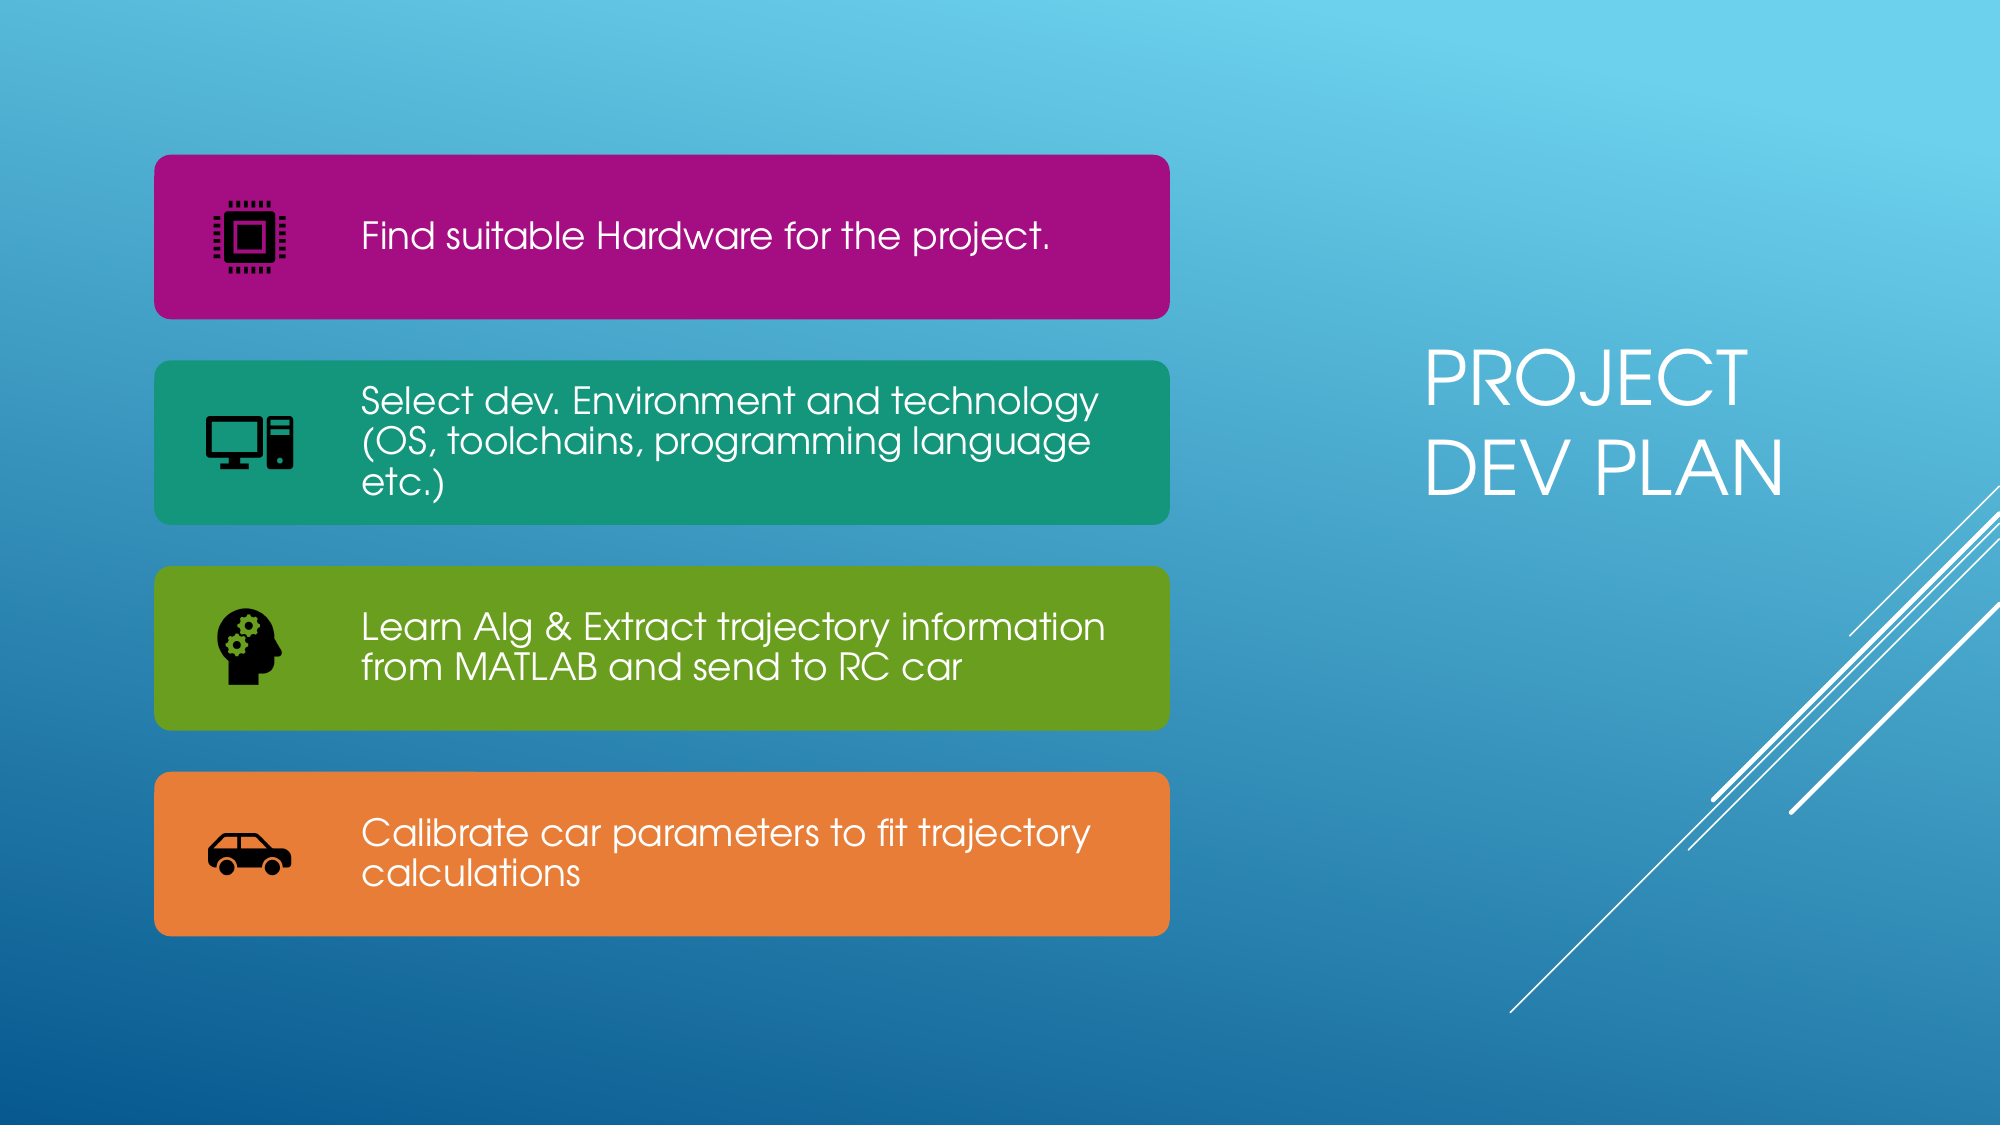

Find suitable Hardware for the project.
Select dev. Environment and technology (OS, toolchains, programming language etc.)
Learn Alg & Extract trajectory information from MATLAB and send to RC car
Calibrate car parameters to fit trajectory calculations
# Project Dev Plan